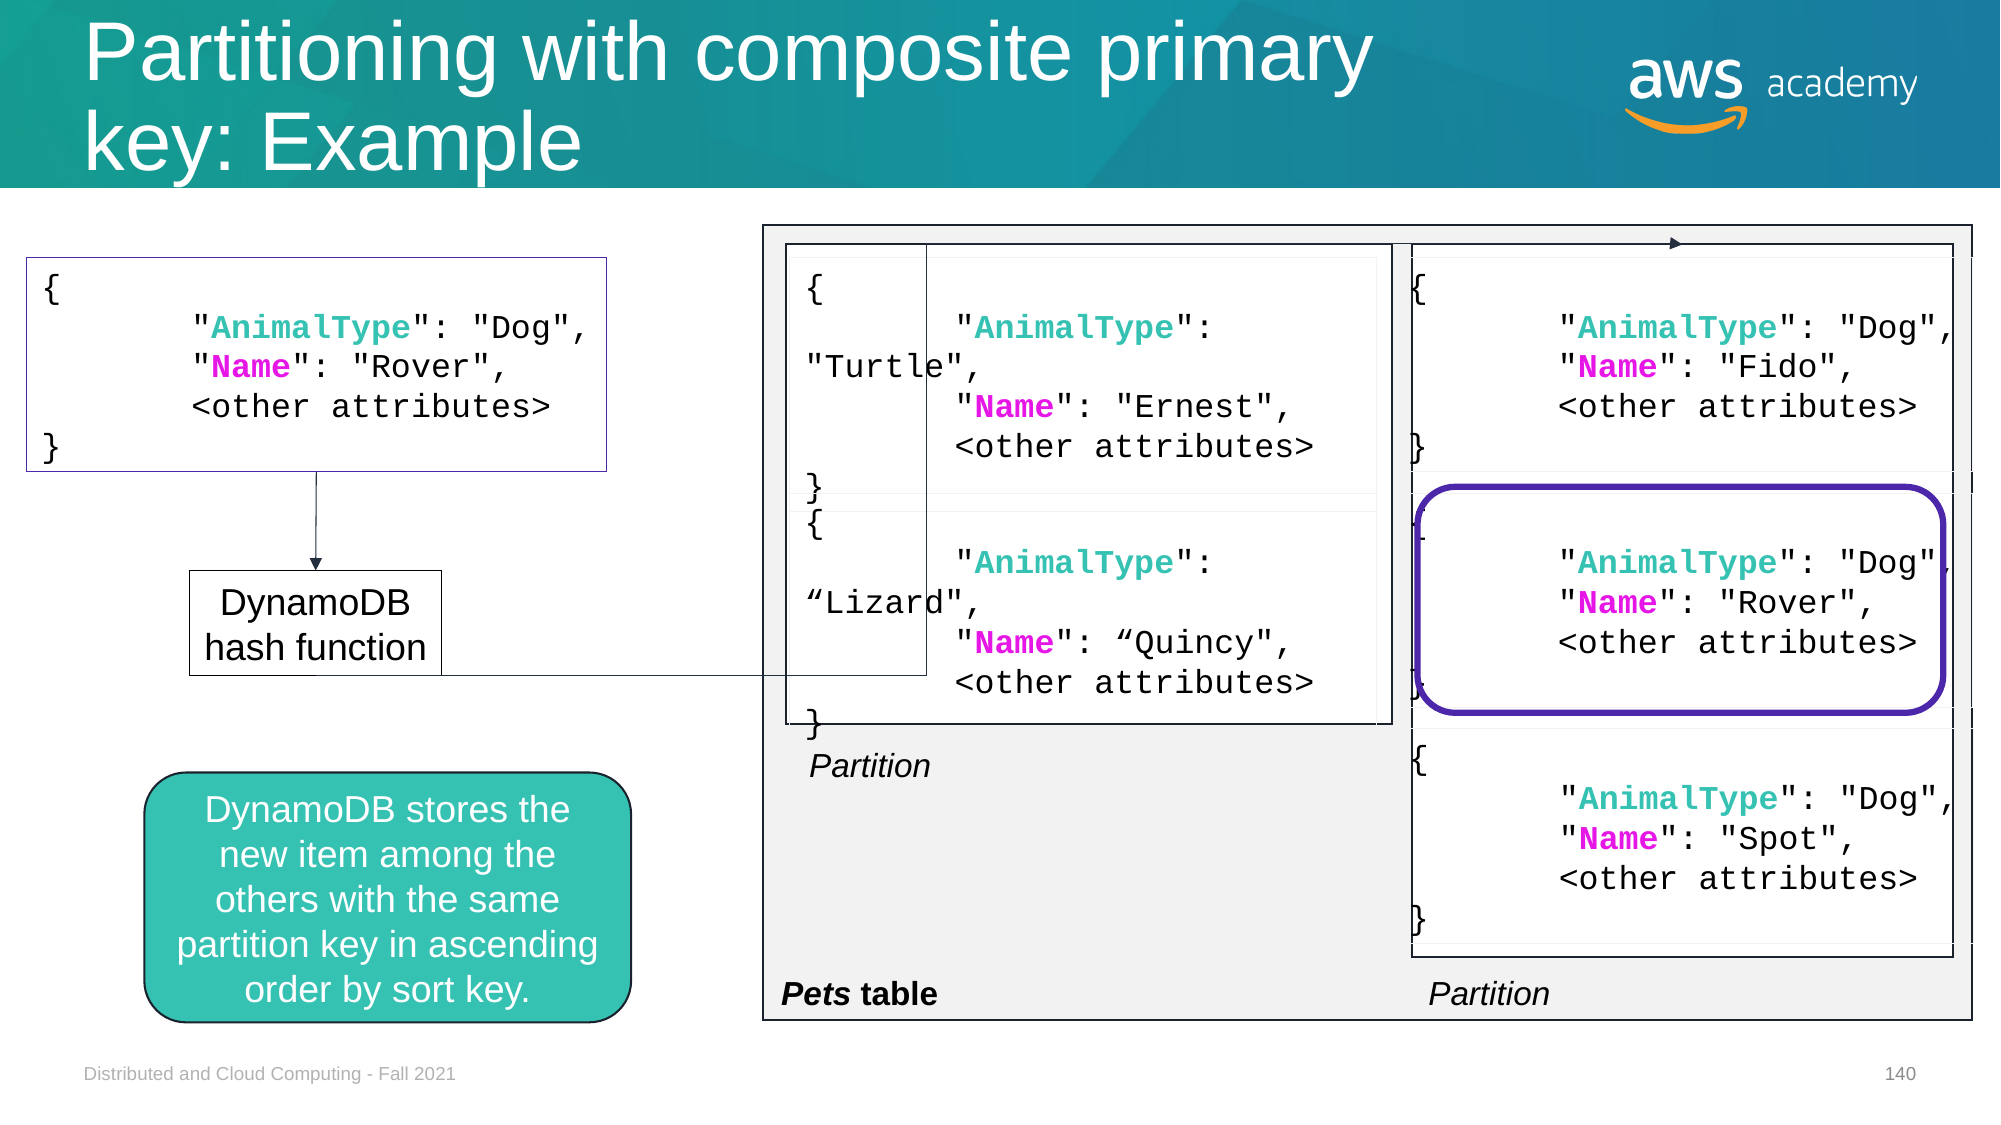

# Partitioning with composite primary key: Example

{
	"AnimalType": "Turtle",
	"Name": "Ernest",
	<other attributes>
}
{
	"AnimalType": “Lizard",
	"Name": “Quincy",
	<other attributes>
}

{
	"AnimalType": "Dog",
	"Name": "Fido",
	<other attributes>
}
{
	"AnimalType": "Dog",
	"Name": "Rover",
	<other attributes>
}
{
	"AnimalType": "Dog",
	"Name": "Spot",
	<other attributes>
}
{
	"AnimalType": "Dog",
	"Name": "Rover",
	<other attributes>
}

DynamoDB
hash function
Partition
DynamoDB stores the new item among the others with the same partition key in ascending order by sort key.
Pets table
Partition
Distributed and Cloud Computing - Fall 2021
140